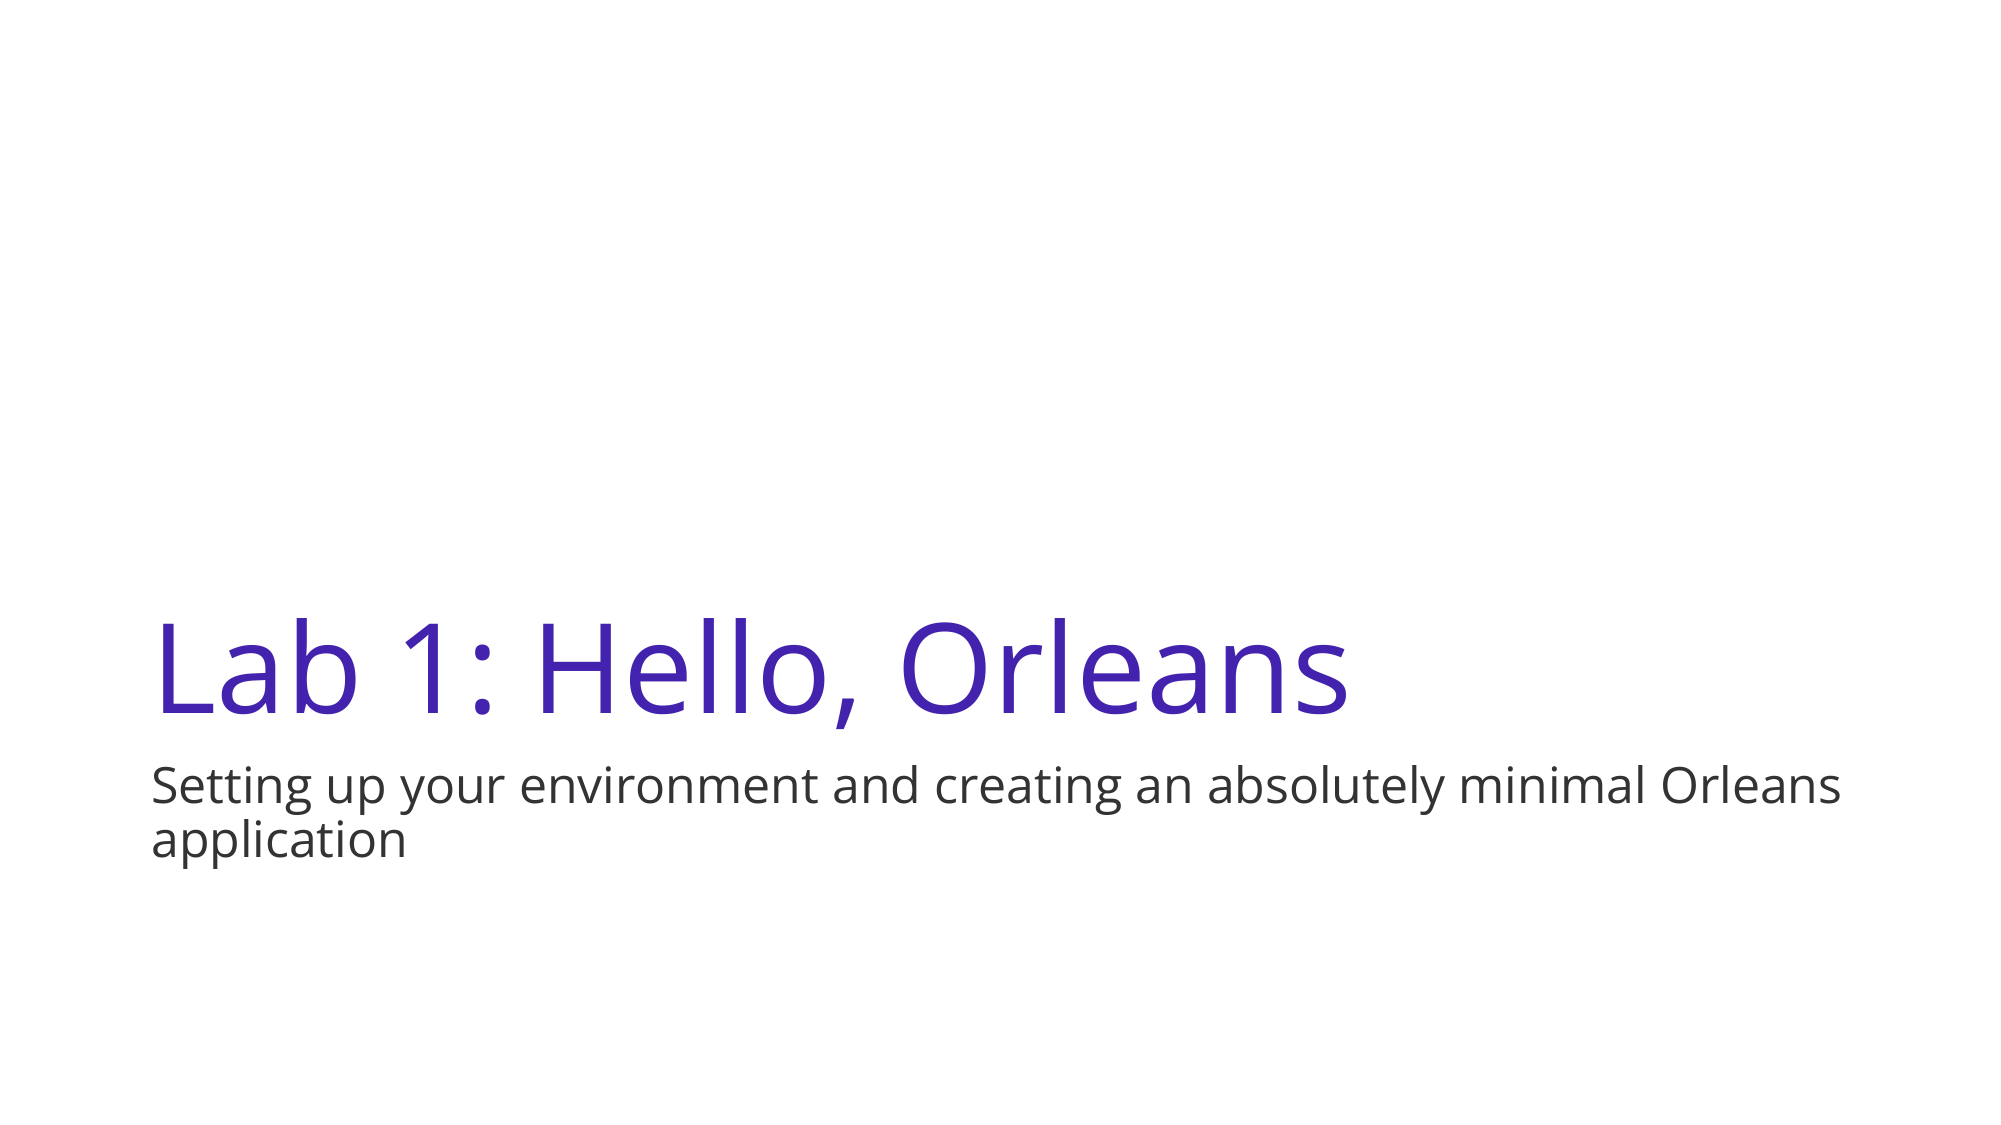

# Lab 1: Hello, Orleans
Setting up your environment and creating an absolutely minimal Orleans application